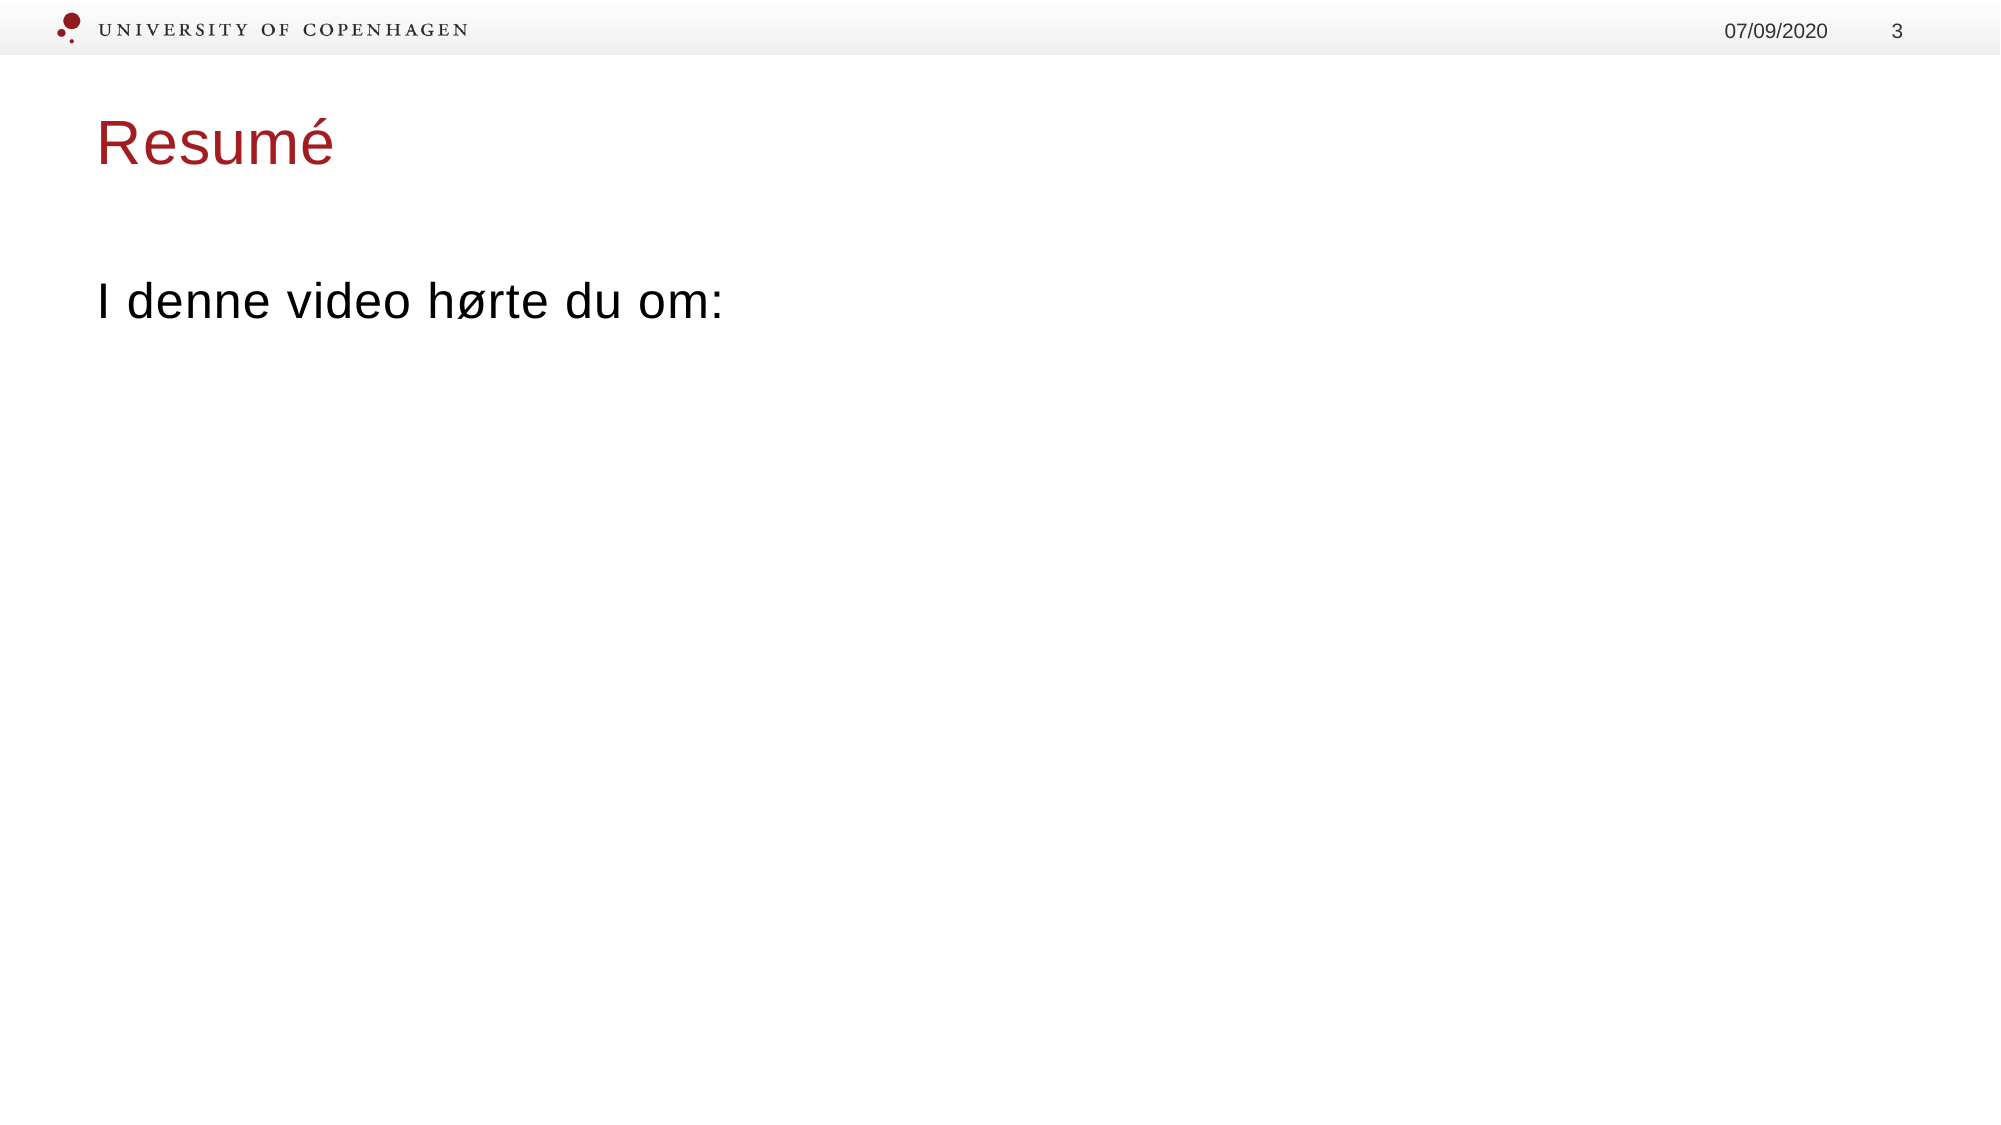

07/09/2020
3
# Resumé
I denne video hørte du om: